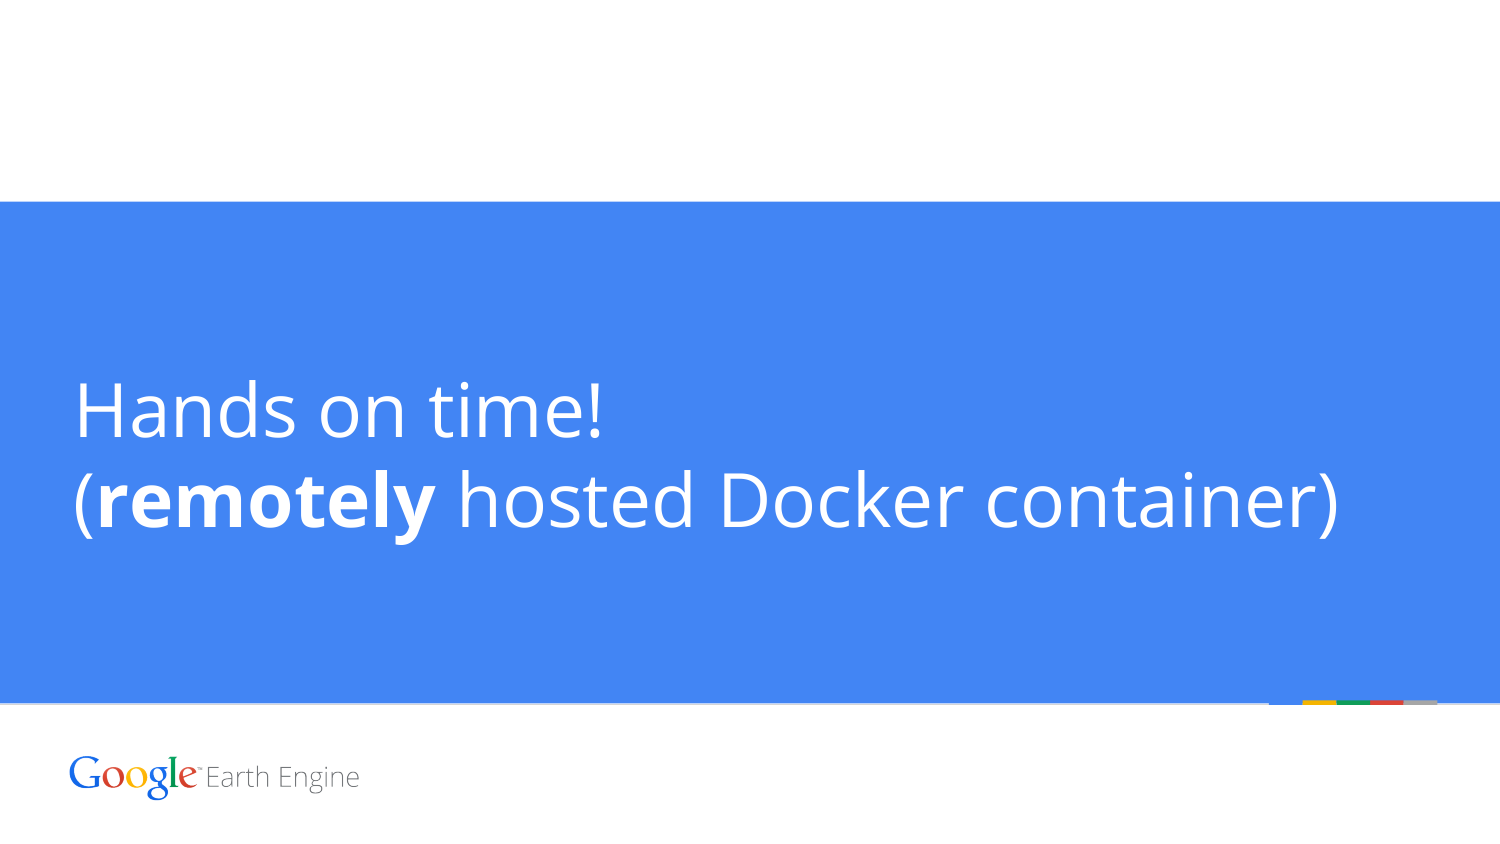

# Hands on time!
(remotely hosted Docker container)